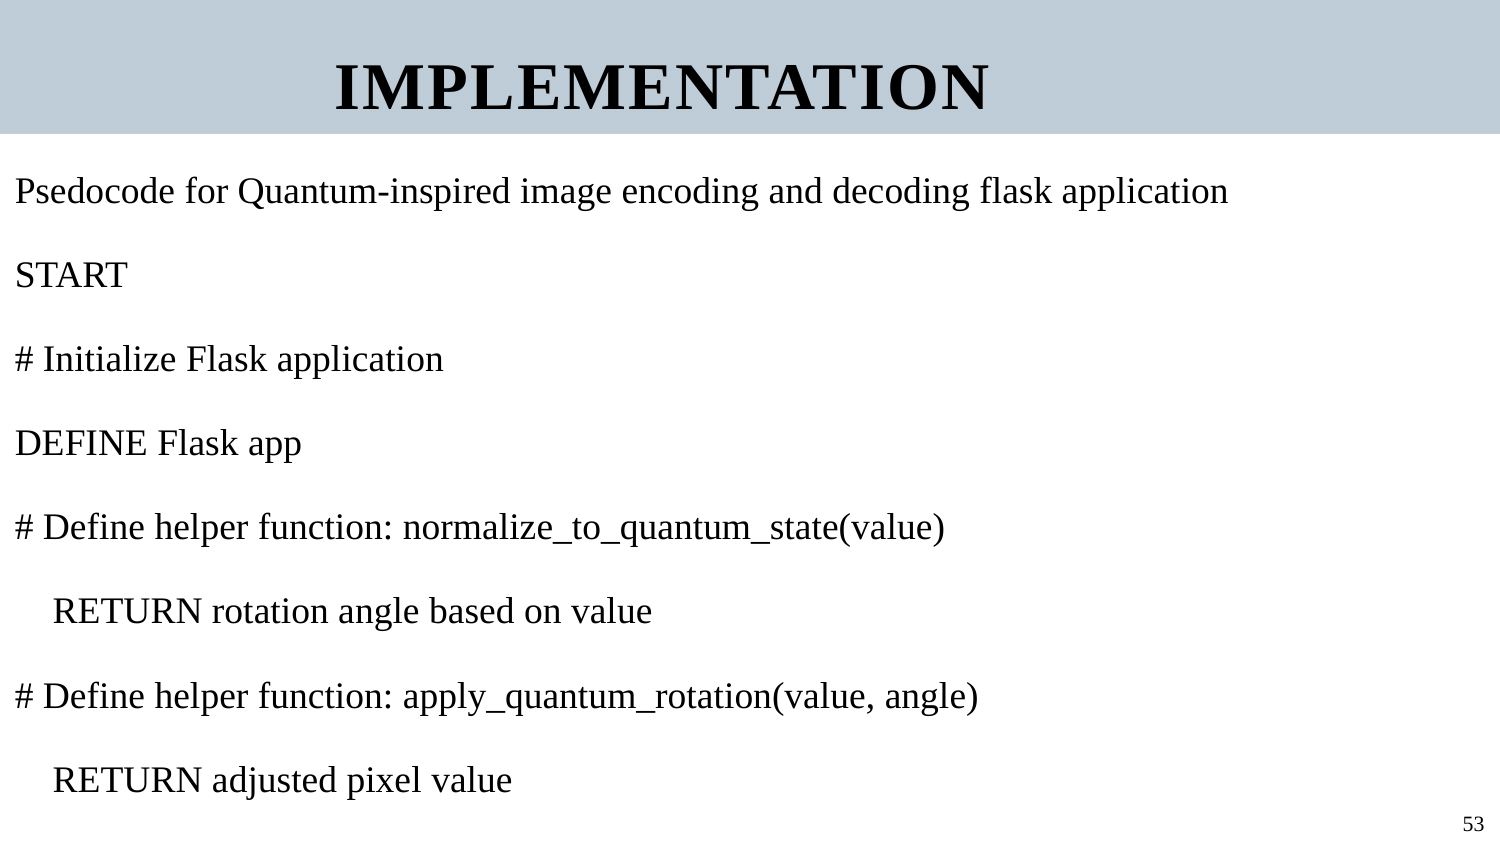

IMPLEMENTATION
Psedocode for Quantum-inspired image encoding and decoding flask application
START
# Initialize Flask application
DEFINE Flask app
# Define helper function: normalize_to_quantum_state(value)
    RETURN rotation angle based on value
# Define helper function: apply_quantum_rotation(value, angle)
    RETURN adjusted pixel value

53